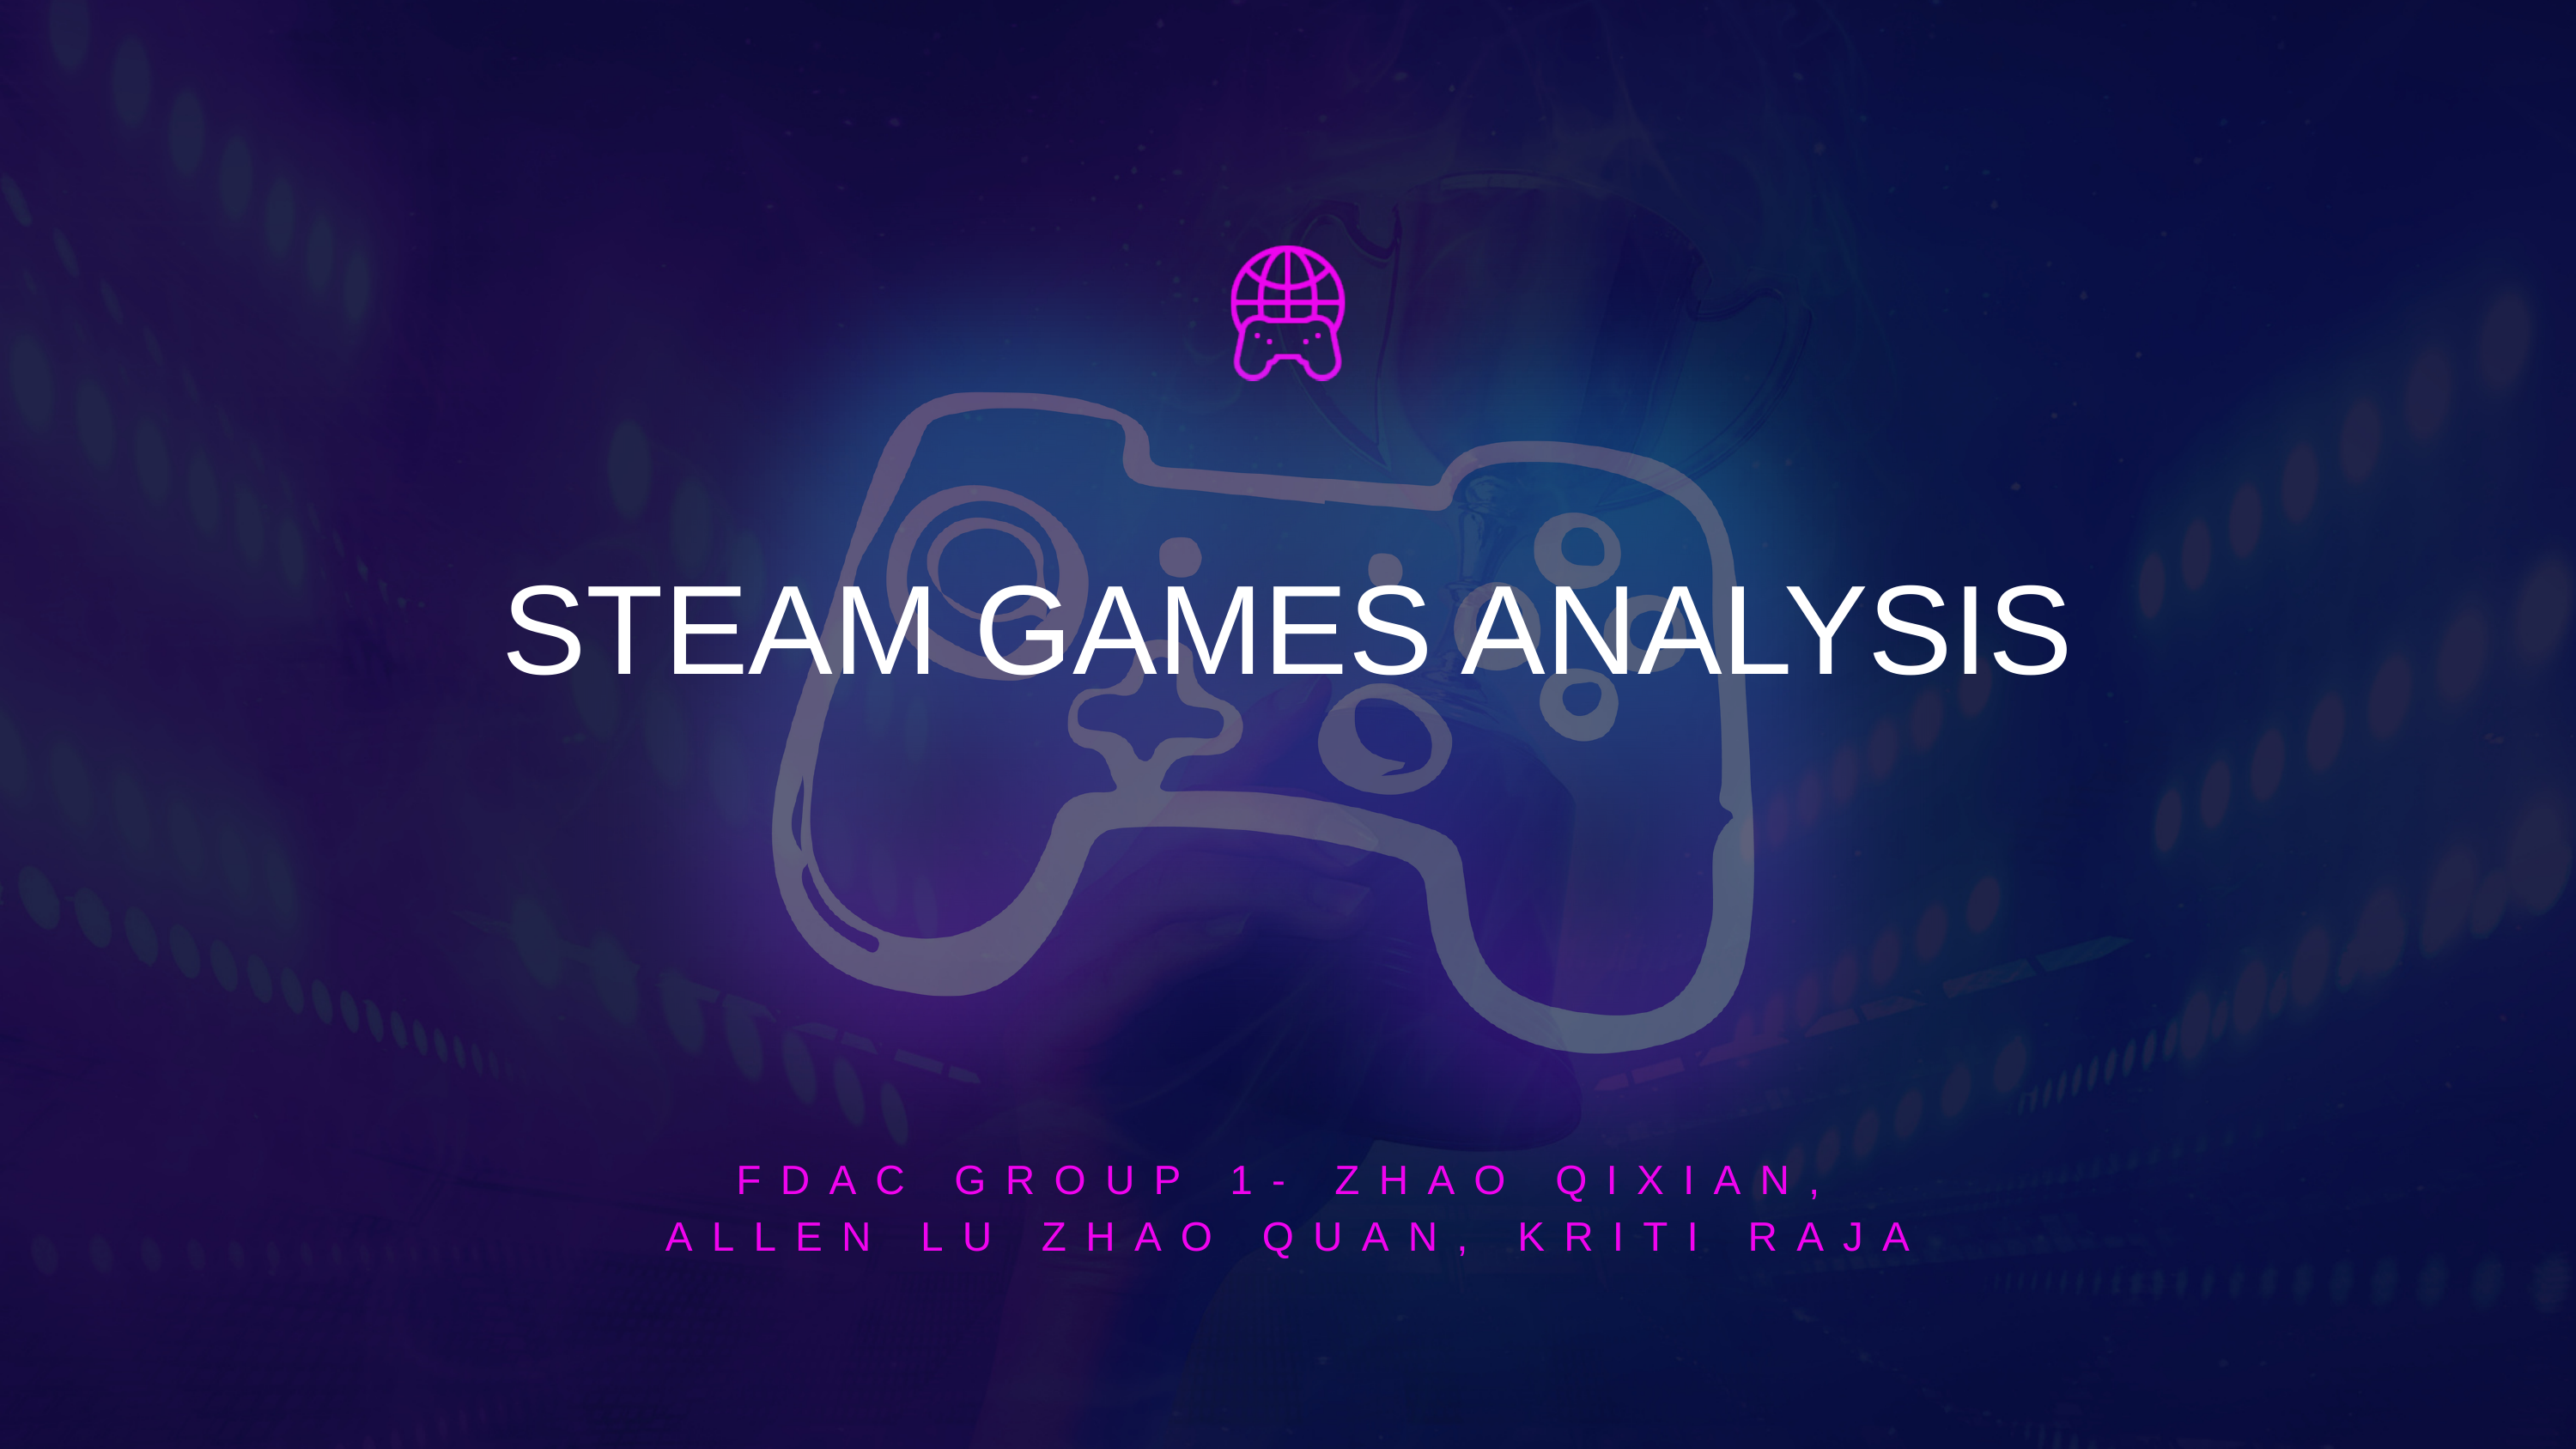

STEAM GAMES ANALYSIS
FDAC GROUP 1- ZHAO QIXIAN, ALLEN LU ZHAO QUAN, KRITI RAJA